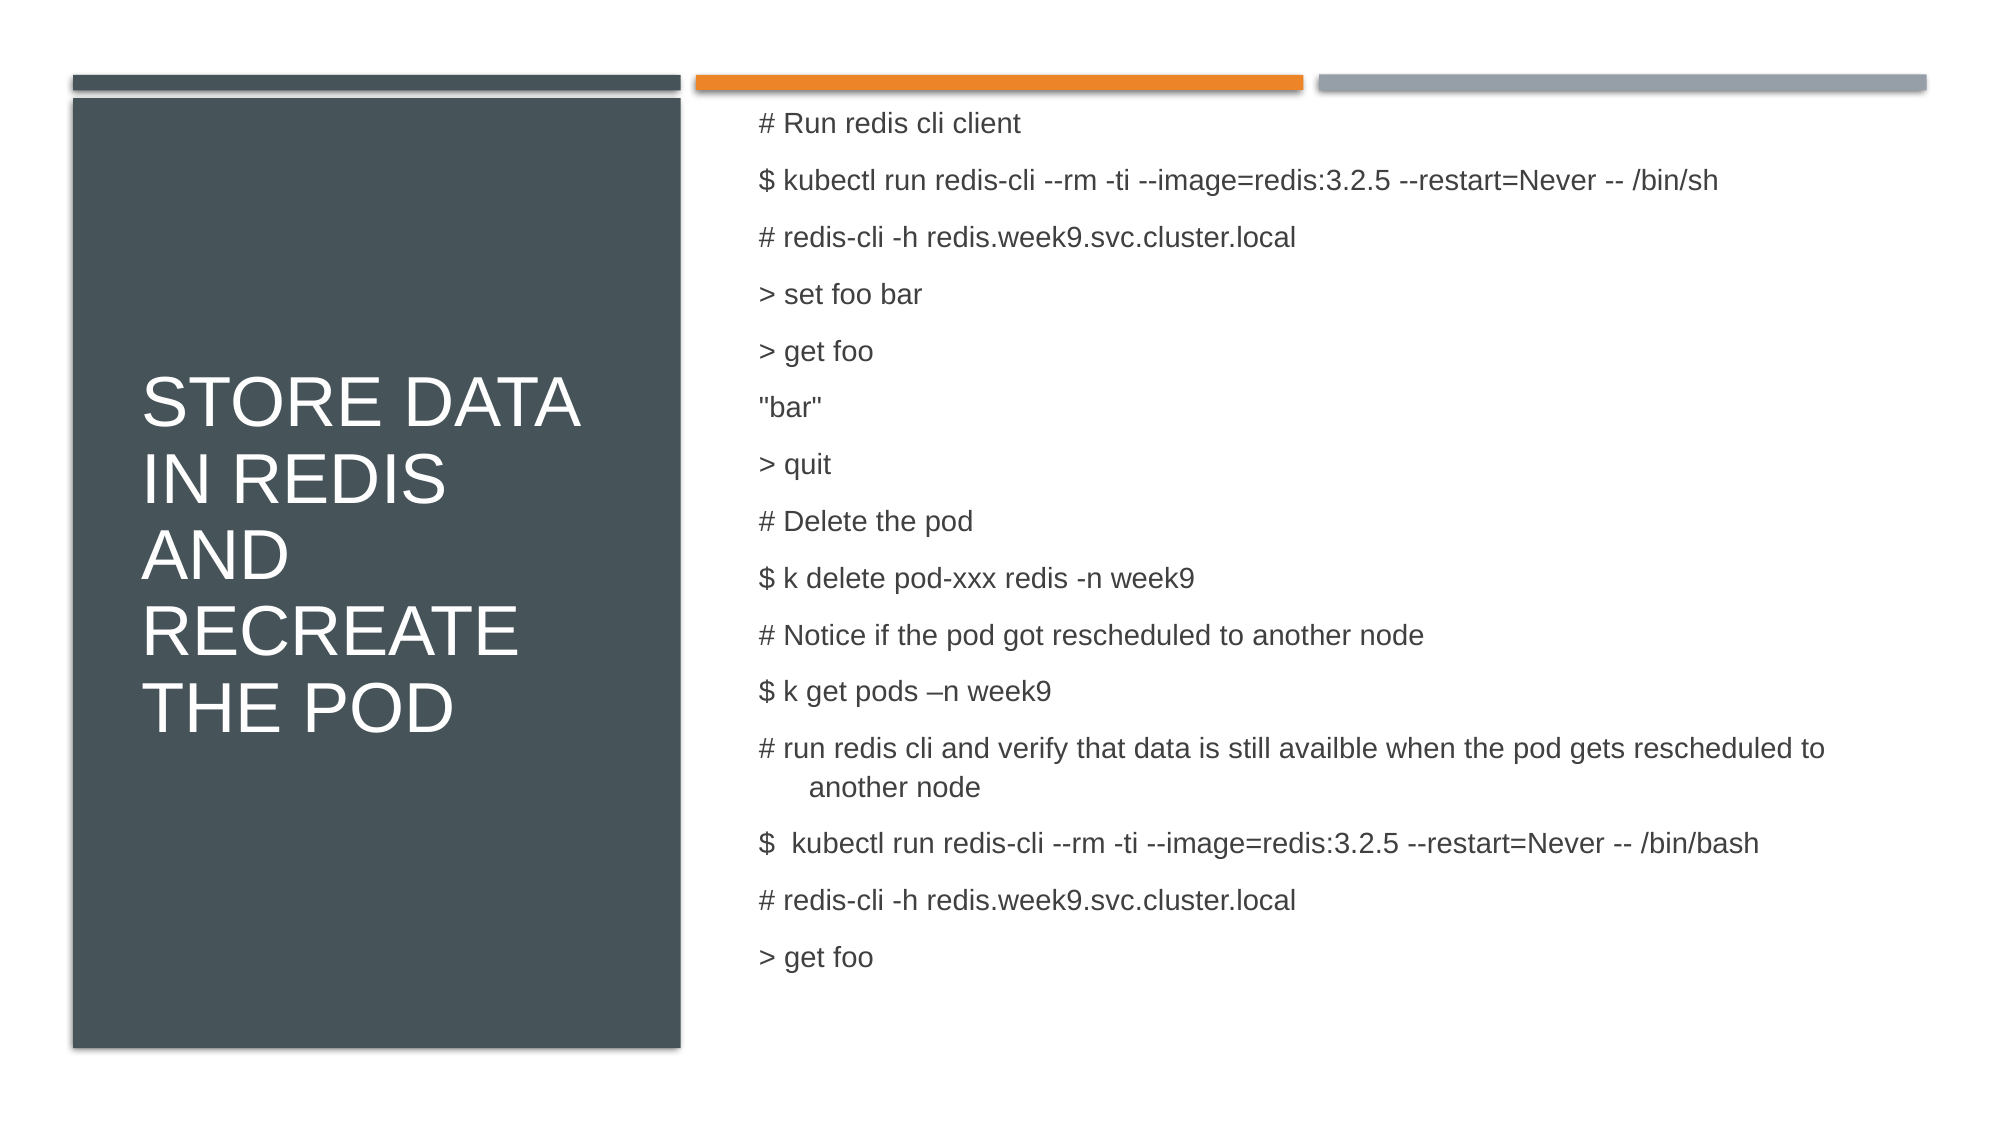

# Store data in redis and Recreate  the pod
# Run redis cli client
$ kubectl run redis-cli --rm -ti --image=redis:3.2.5 --restart=Never -- /bin/sh
# redis-cli -h redis.week9.svc.cluster.local
> set foo bar
> get foo
"bar"
> quit
# Delete the pod
$ k delete pod-xxx redis -n week9
# Notice if the pod got rescheduled to another node
$ k get pods –n week9
# run redis cli and verify that data is still availble when the pod gets rescheduled to another node
$  kubectl run redis-cli --rm -ti --image=redis:3.2.5 --restart=Never -- /bin/bash
# redis-cli -h redis.week9.svc.cluster.local
> get foo